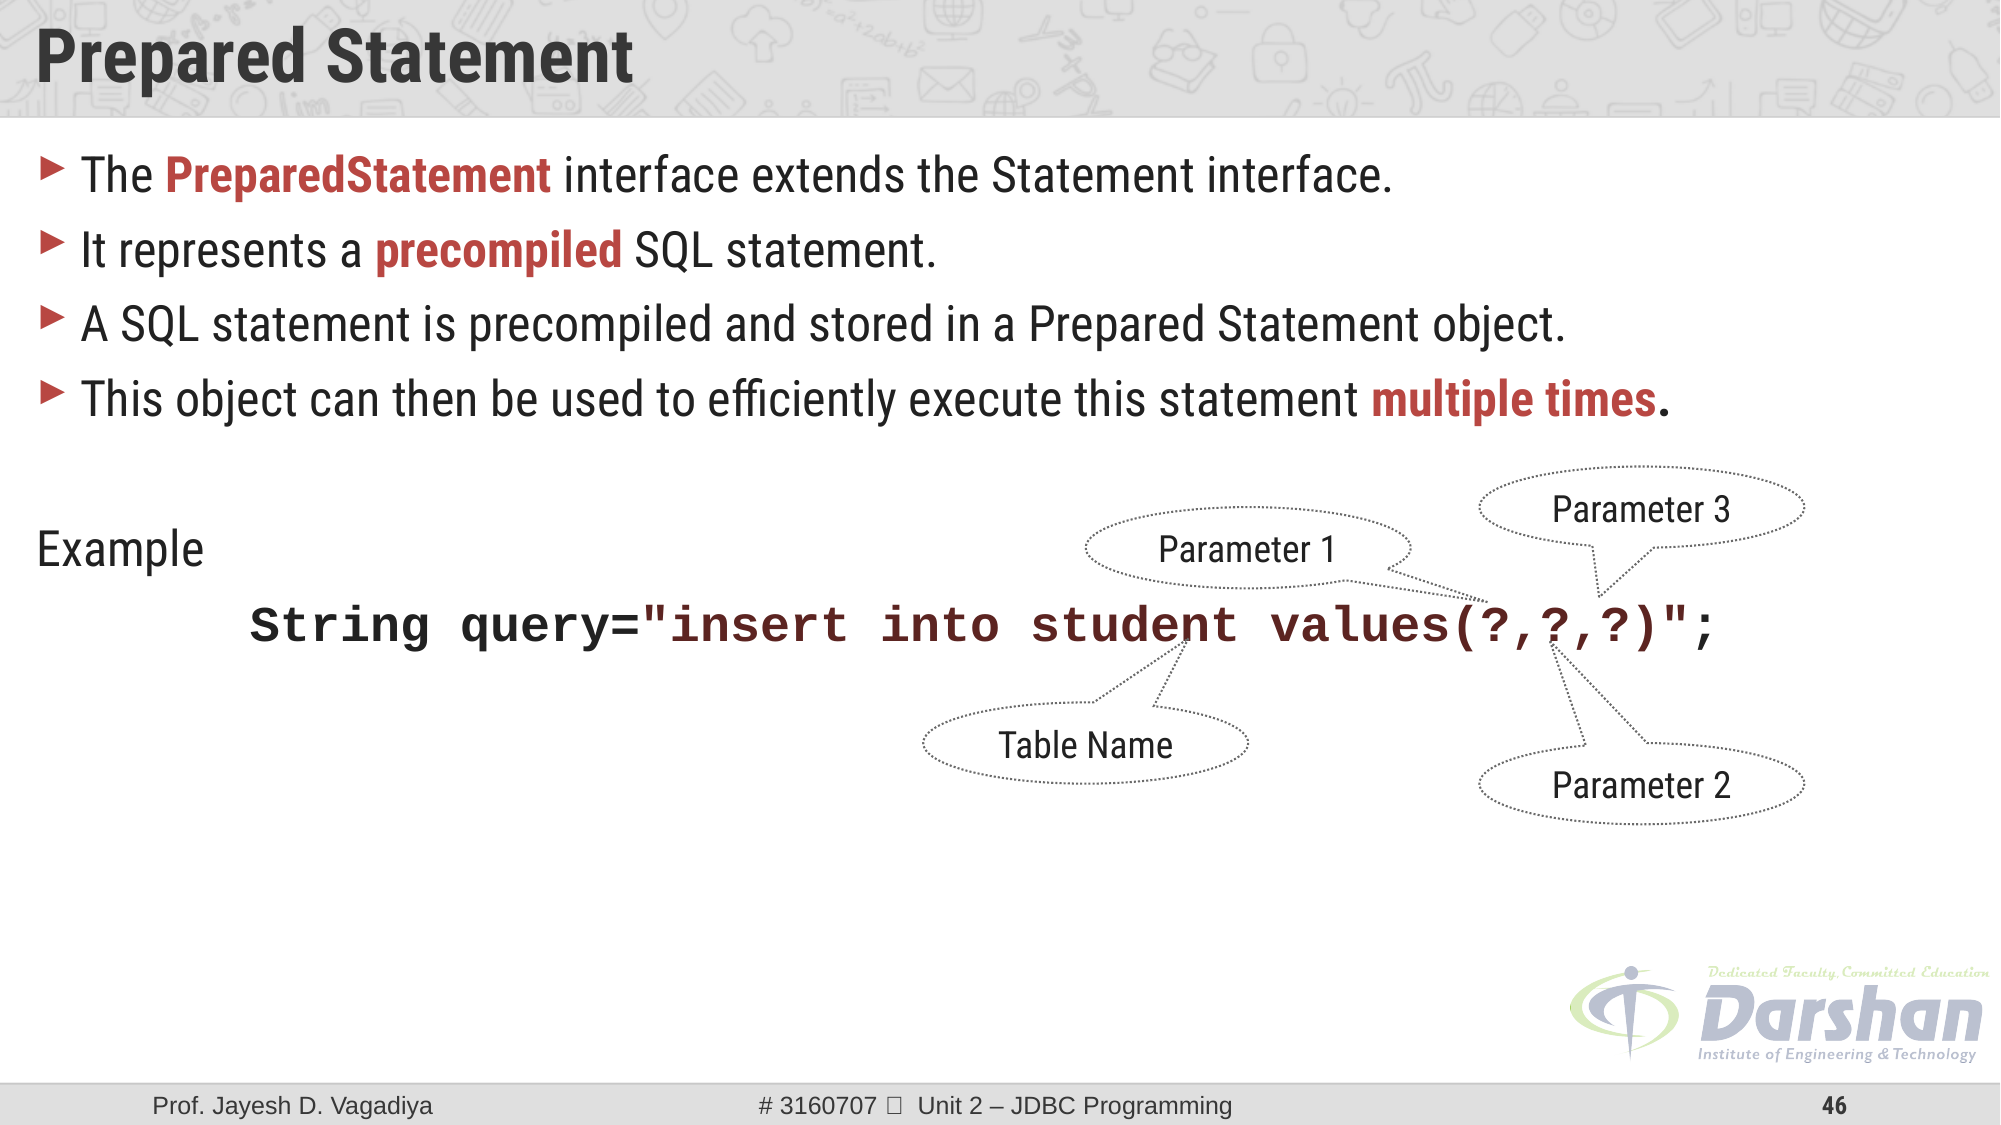

# Prepared Statement
The PreparedStatement interface extends the Statement interface.
It represents a precompiled SQL statement.
A SQL statement is precompiled and stored in a Prepared Statement object.
This object can then be used to efficiently execute this statement multiple times.

Example
String query="insert into student values(?,?,?)";

Parameter 3
Parameter 1
Table Name
Parameter 2